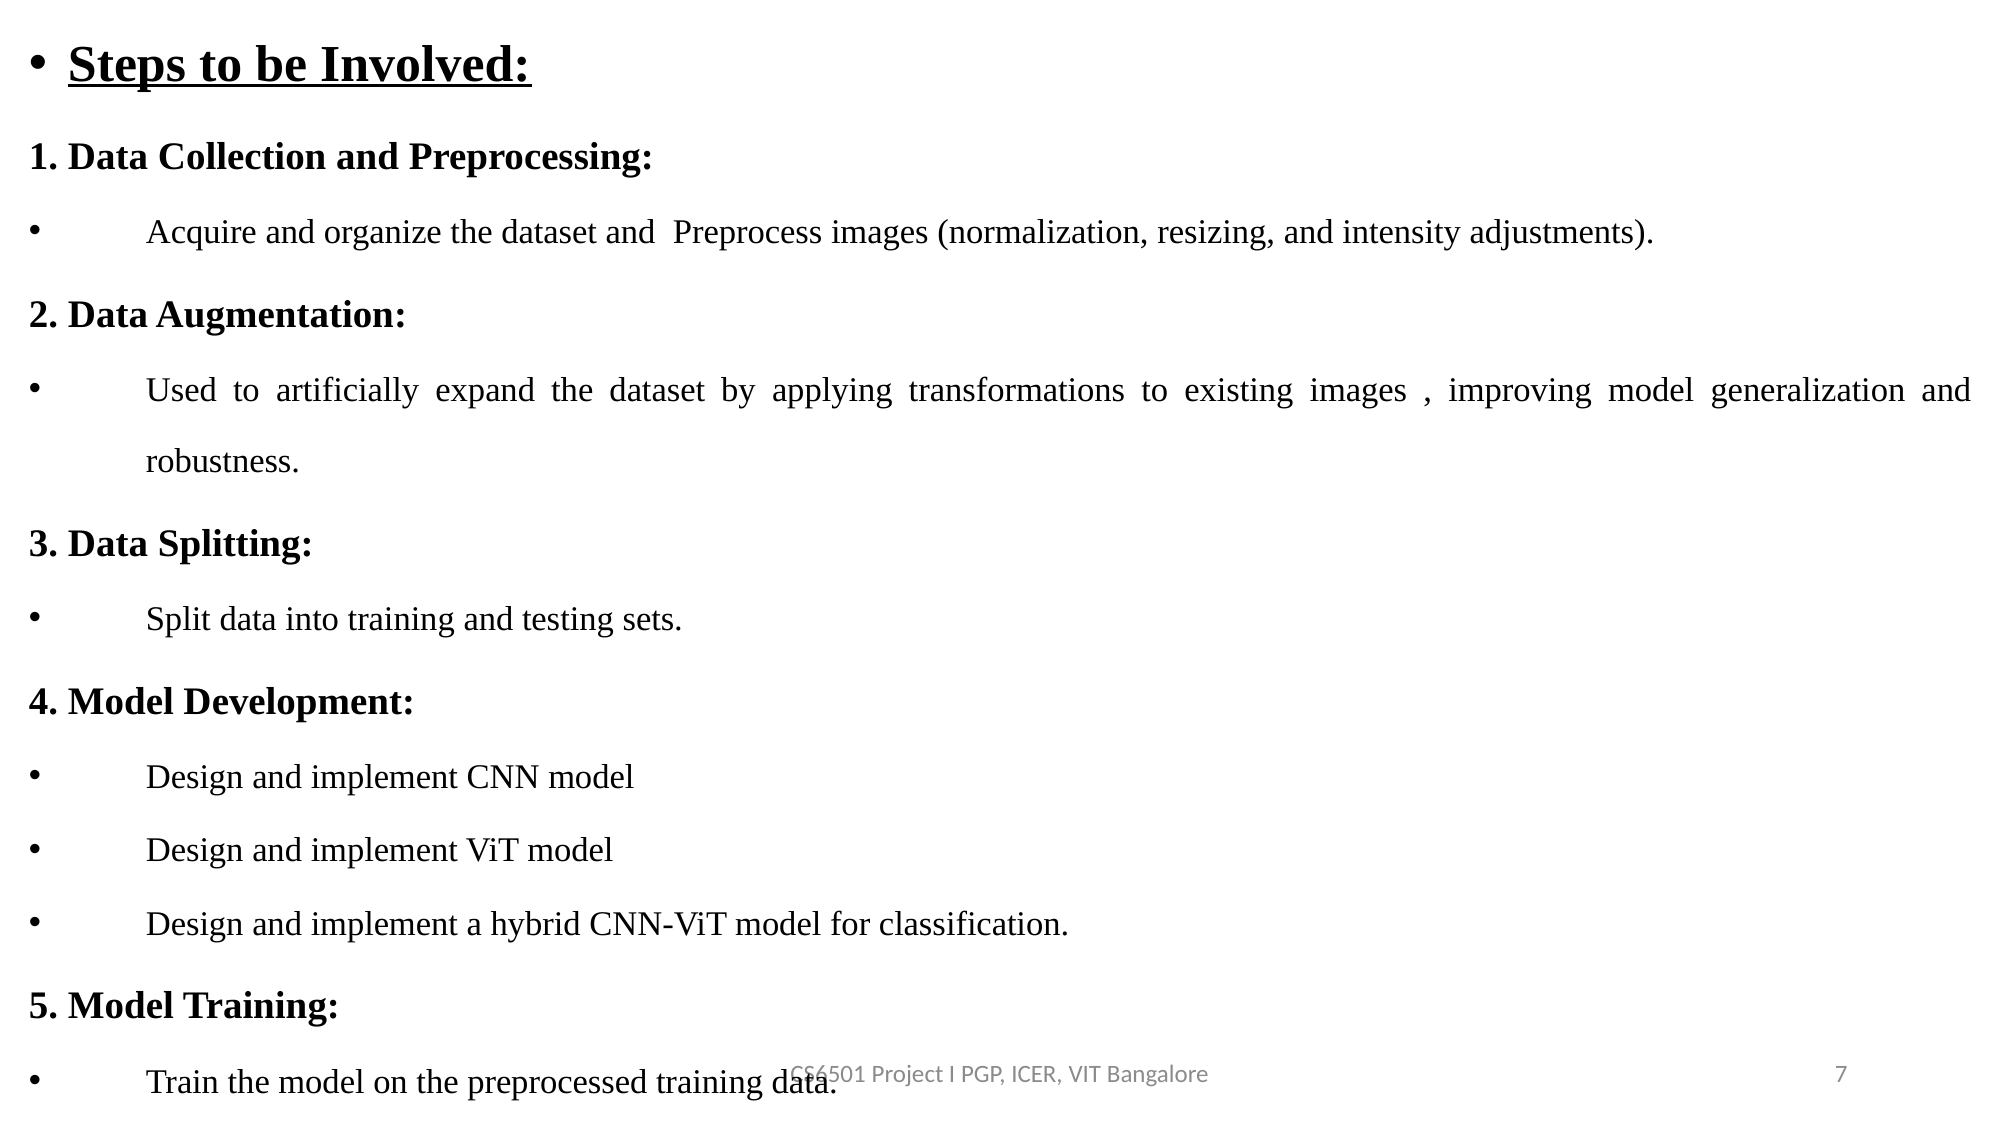

Steps to be Involved:
Data Collection and Preprocessing:
Acquire and organize the dataset and  Preprocess images (normalization, resizing, and intensity adjustments).
Data Augmentation:
Used to artificially expand the dataset by applying transformations to existing images , improving model generalization and robustness.
Data Splitting:
Split data into training and testing sets.
Model Development:
Design and implement CNN model
Design and implement ViT model
Design and implement a hybrid CNN-ViT model for classification.
Model Training:
Train the model on the preprocessed training data.

CS6501 Project I PGP, ICER, VIT Bangalore
7